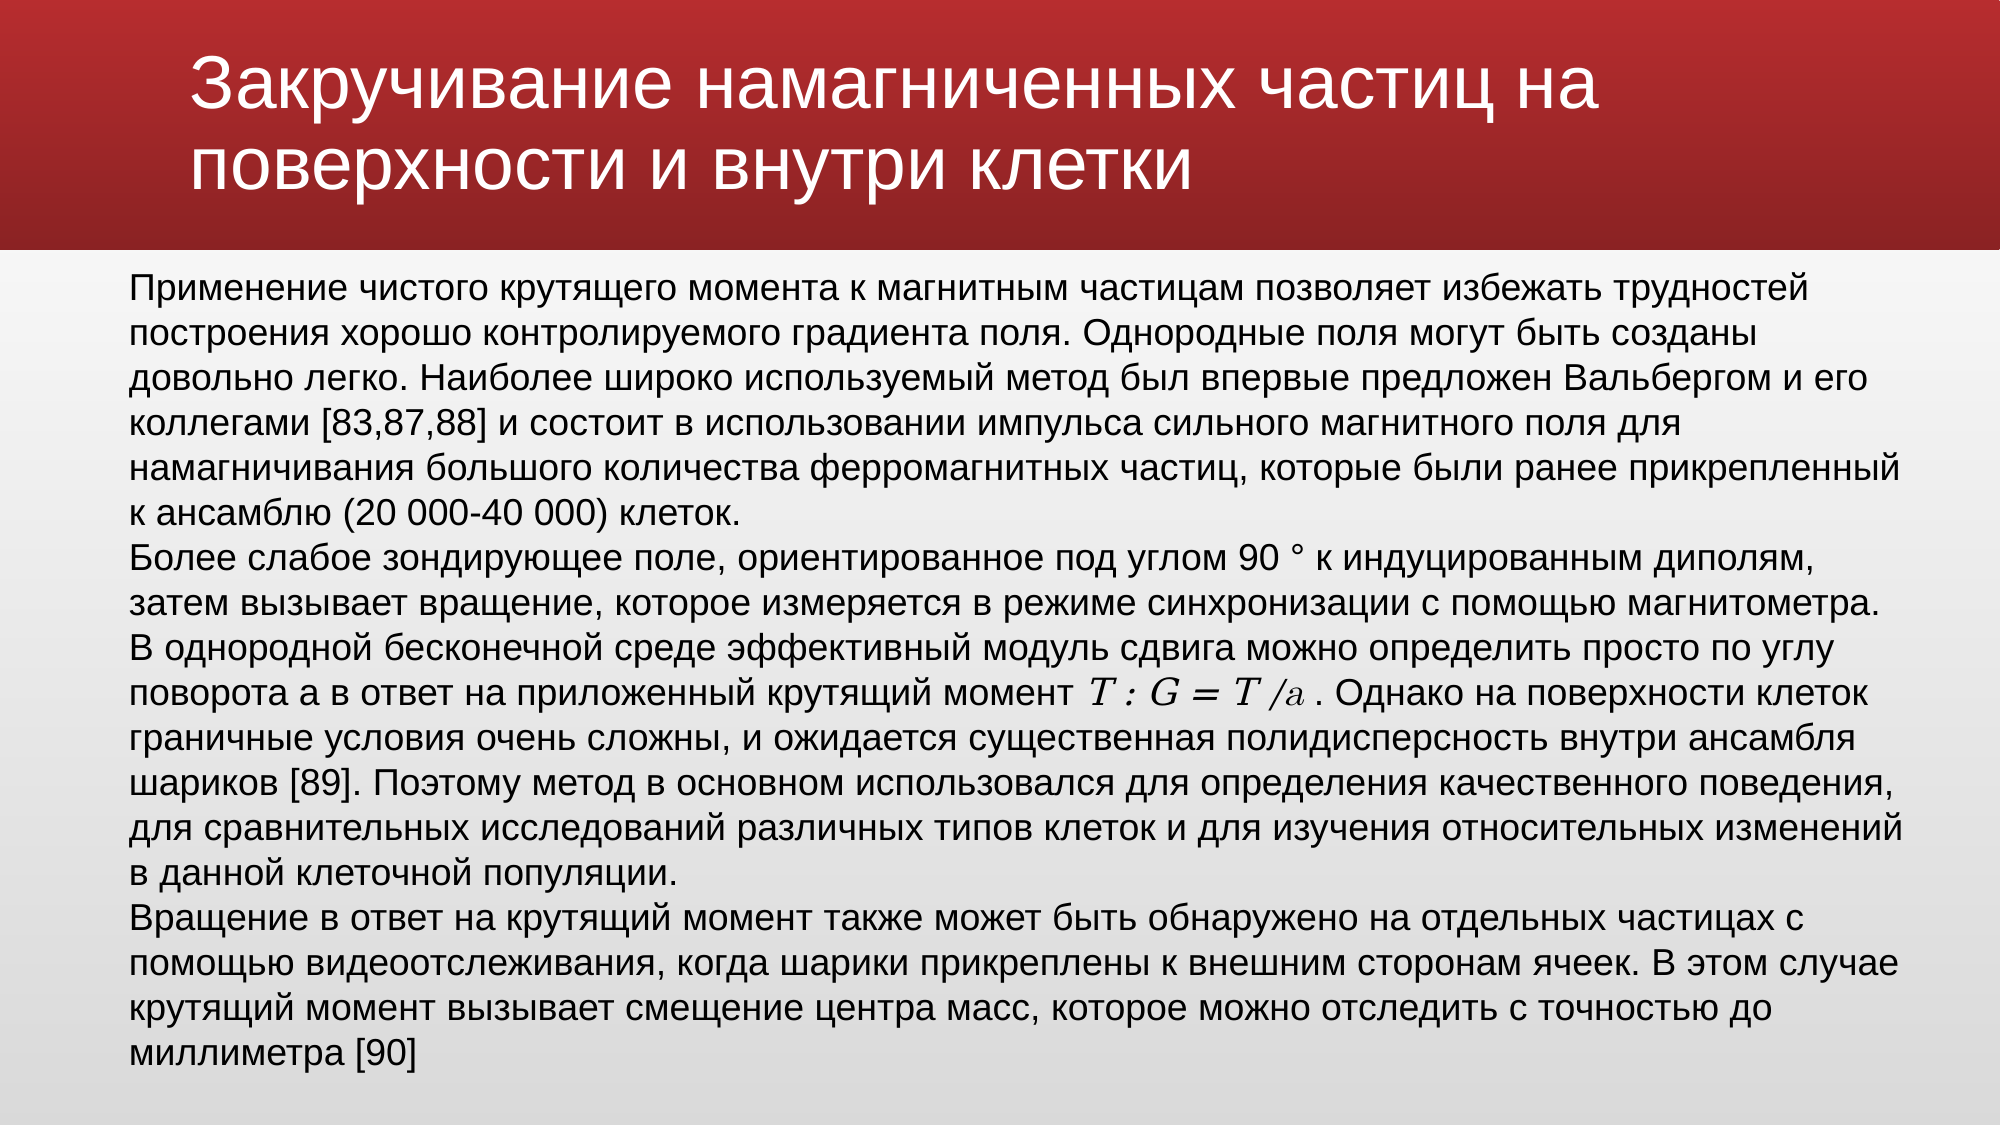

# Закручивание намагниченных частиц на поверхности и внутри клетки
Применение чистого крутящего момента к магнитным частицам позволяет избежать трудностей построения хорошо контролируемого градиента поля. Однородные поля могут быть созданы довольно легко. Наиболее широко используемый метод был впервые предложен Вальбергом и его коллегами [83,87,88] и состоит в использовании импульса сильного магнитного поля для намагничивания большого количества ферромагнитных частиц, которые были ранее прикрепленный к ансамблю (20 000-40 000) клеток.
Более слабое зондирующее поле, ориентированное под углом 90 ° к индуцированным диполям, затем вызывает вращение, которое измеряется в режиме синхронизации с помощью магнитометра. В однородной бесконечной среде эффективный модуль сдвига можно определить просто по углу поворота а в ответ на приложенный крутящий момент T : G = T /а . Однако на поверхности клеток граничные условия очень сложны, и ожидается существенная полидисперсность внутри ансамбля шариков [89]. Поэтому метод в основном использовался для определения качественного поведения, для сравнительных исследований различных типов клеток и для изучения относительных изменений в данной клеточной популяции.
Вращение в ответ на крутящий момент также может быть обнаружено на отдельных частицах с помощью видеоотслеживания, когда шарики прикреплены к внешним сторонам ячеек. В этом случае крутящий момент вызывает смещение центра масс, которое можно отследить с точностью до миллиметра [90]